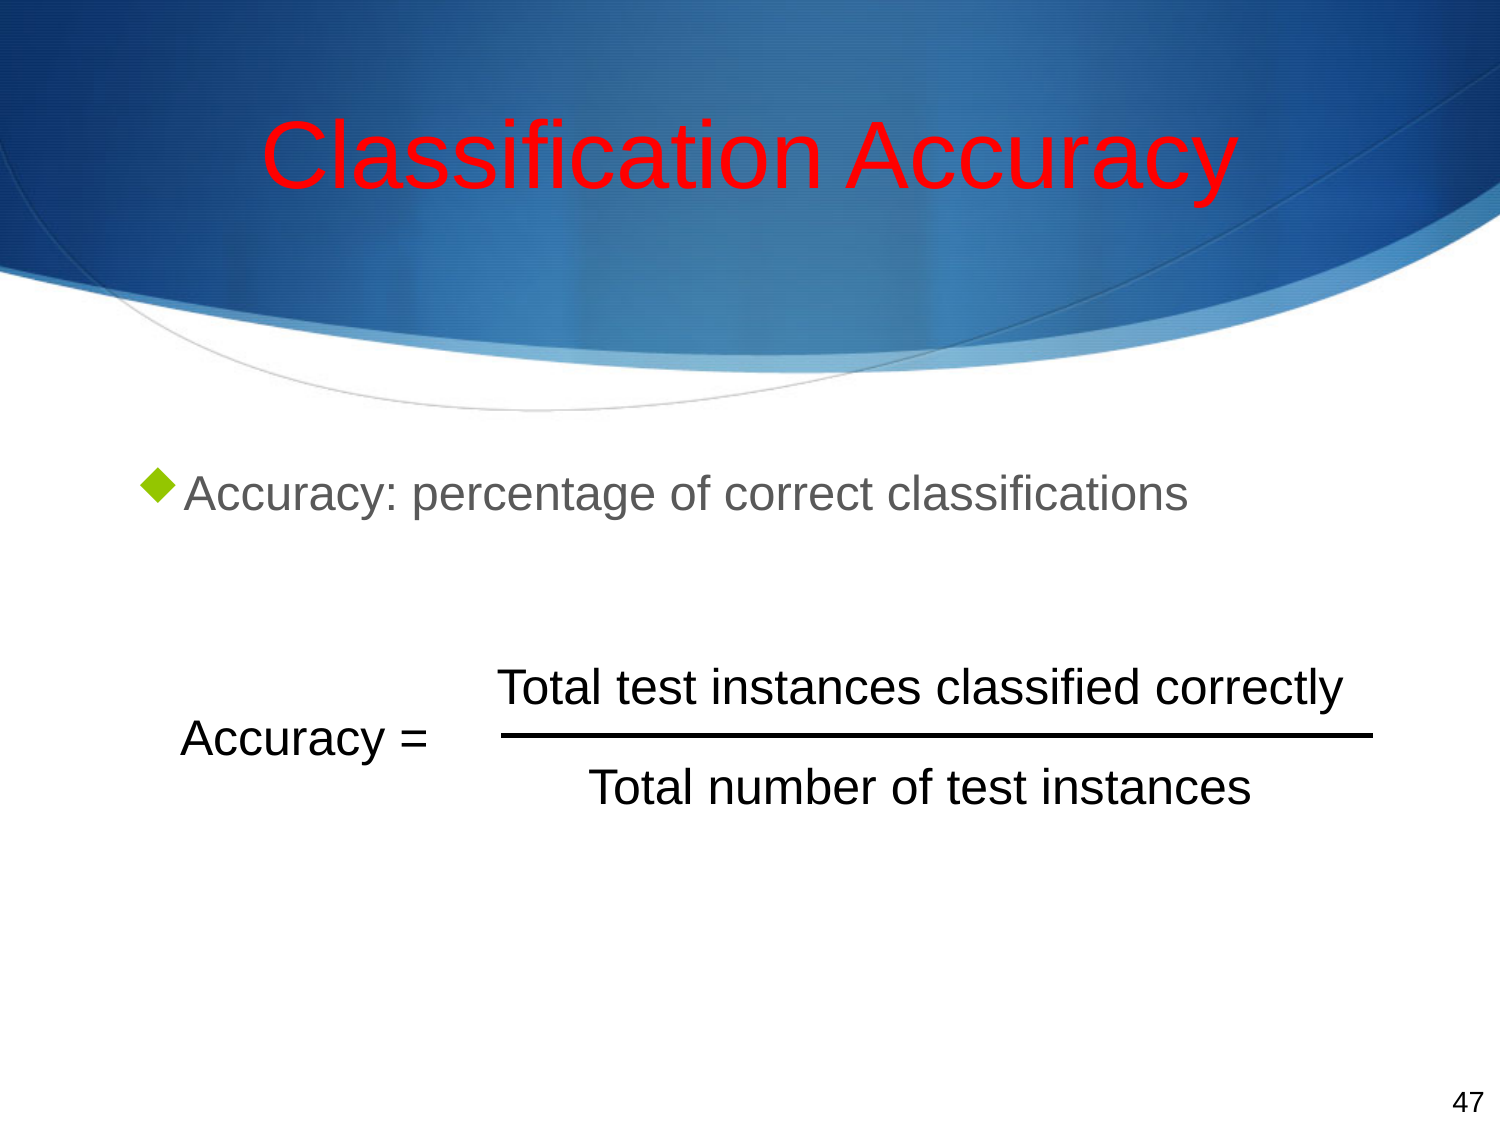

# Classification Accuracy
Accuracy: percentage of correct classifications

Total test instances classified correctly

Total number of test instances
Accuracy =
47